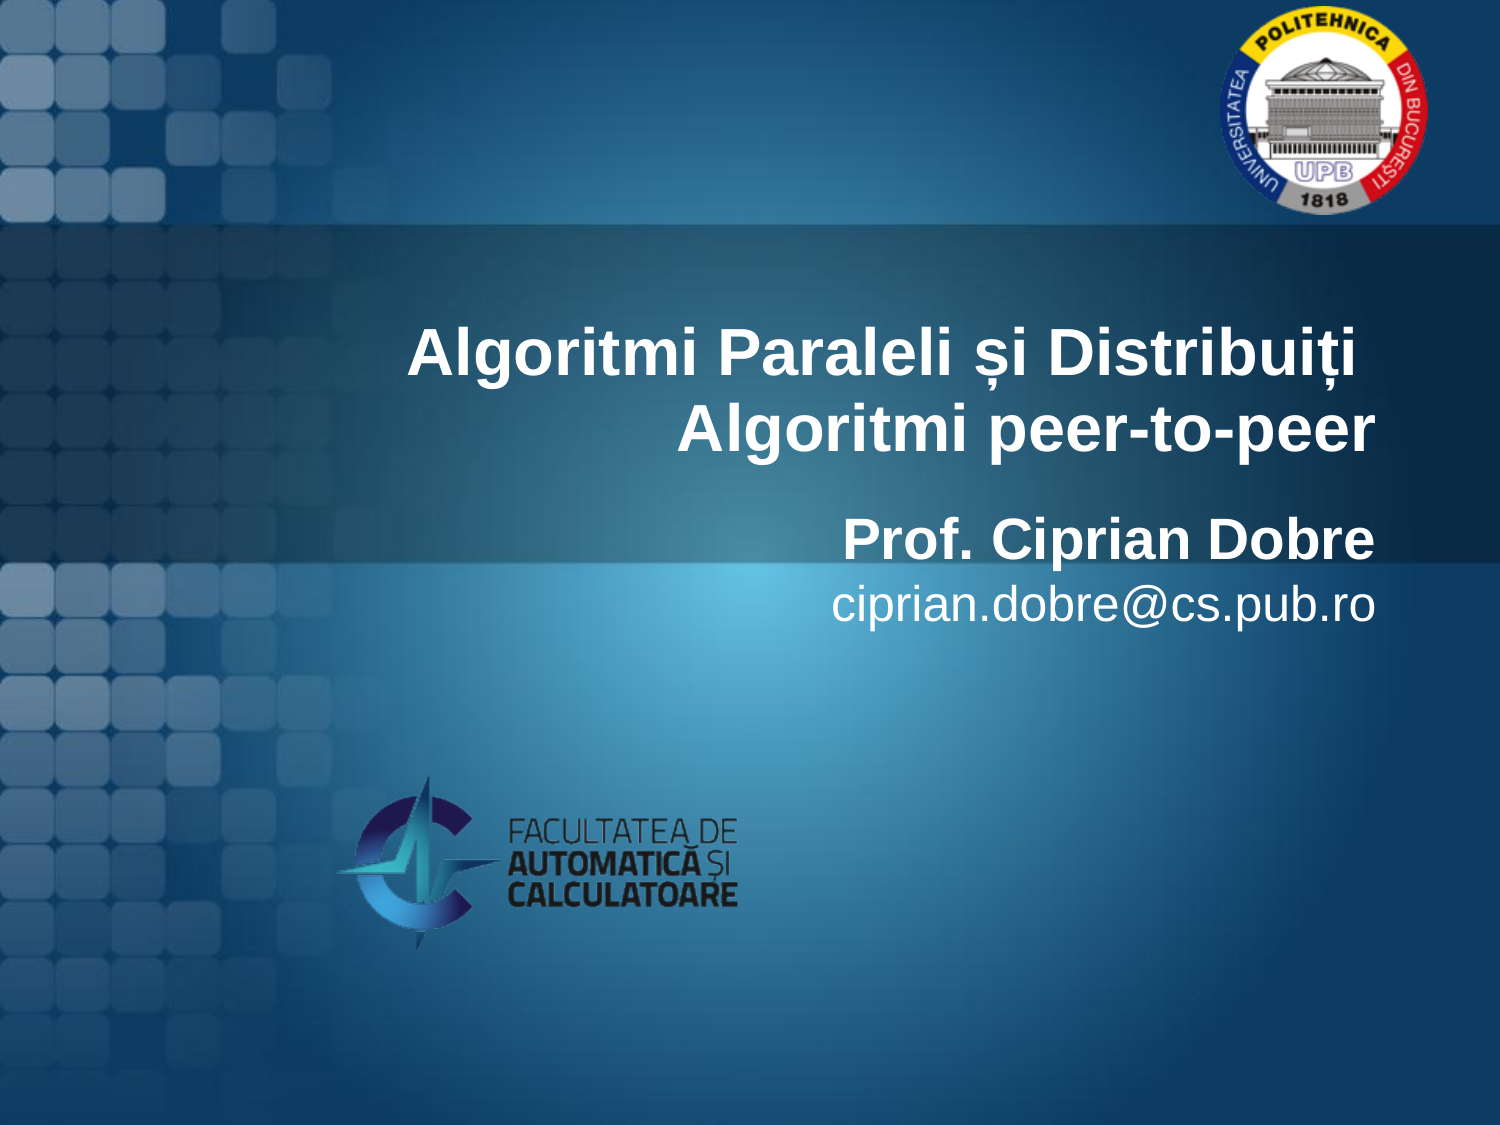

# Algoritmi Paraleli și Distribuiți Algoritmi peer-to-peer
Prof. Ciprian Dobre
ciprian.dobre@cs.pub.ro